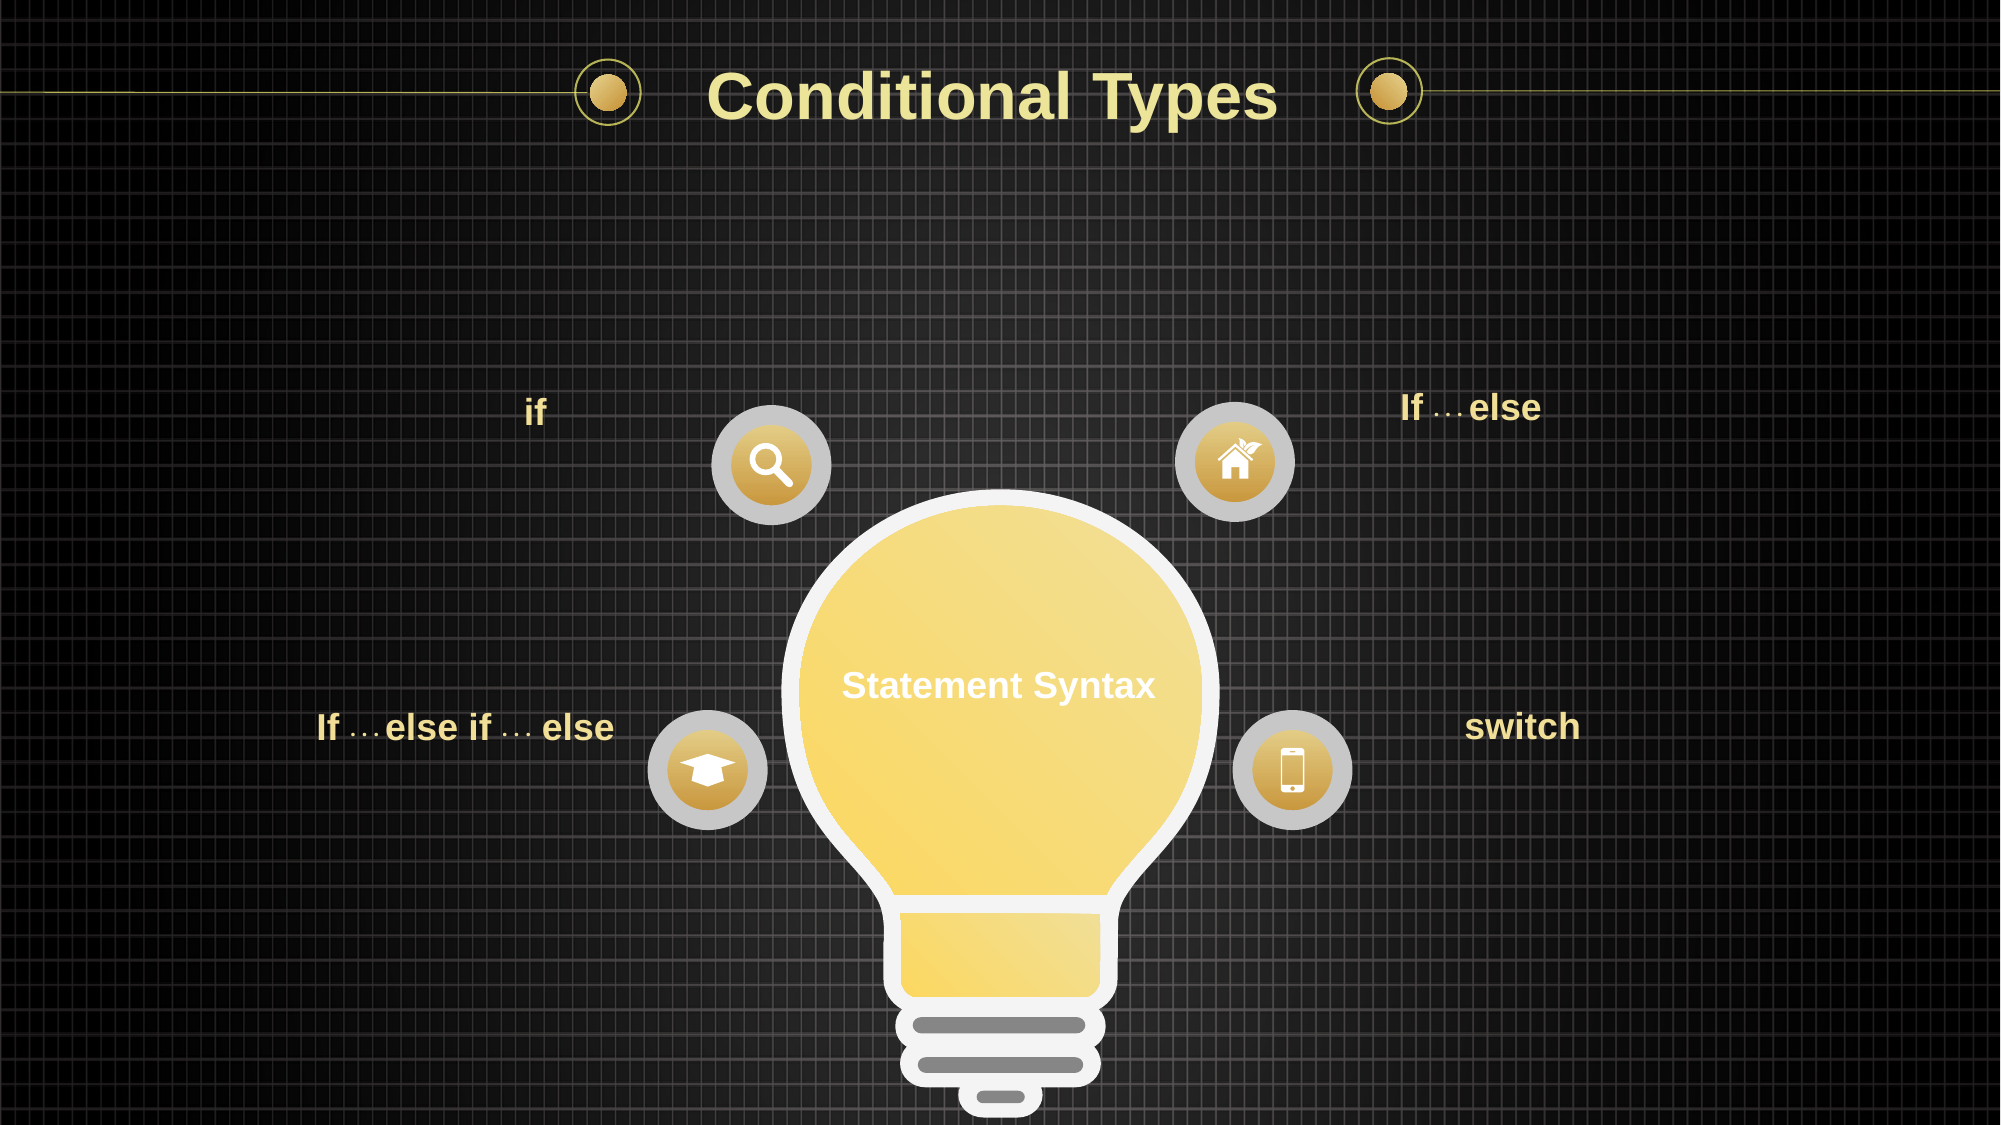

Conditional Types

If ‧ ‧ ‧ else
if

Statement Syntax
switch
If ‧ ‧ ‧ else if ‧ ‧ ‧ else